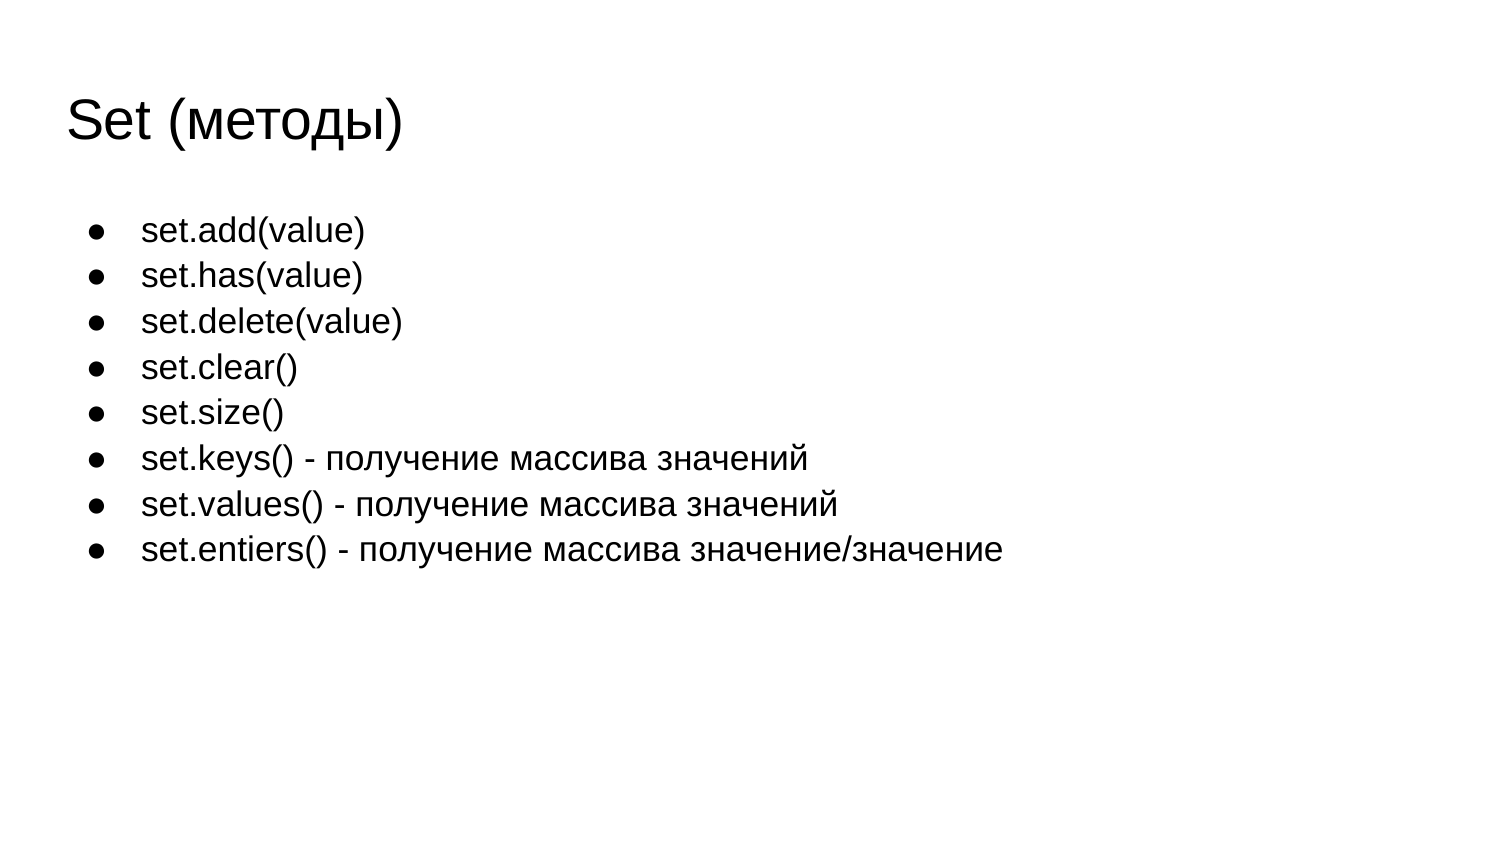

# Set (методы)
set.add(value)
set.has(value)
set.delete(value)
set.clear()
set.size()
set.keys() - получение массива значений
set.values() - получение массива значений
set.entiers() - получение массива значение/значение